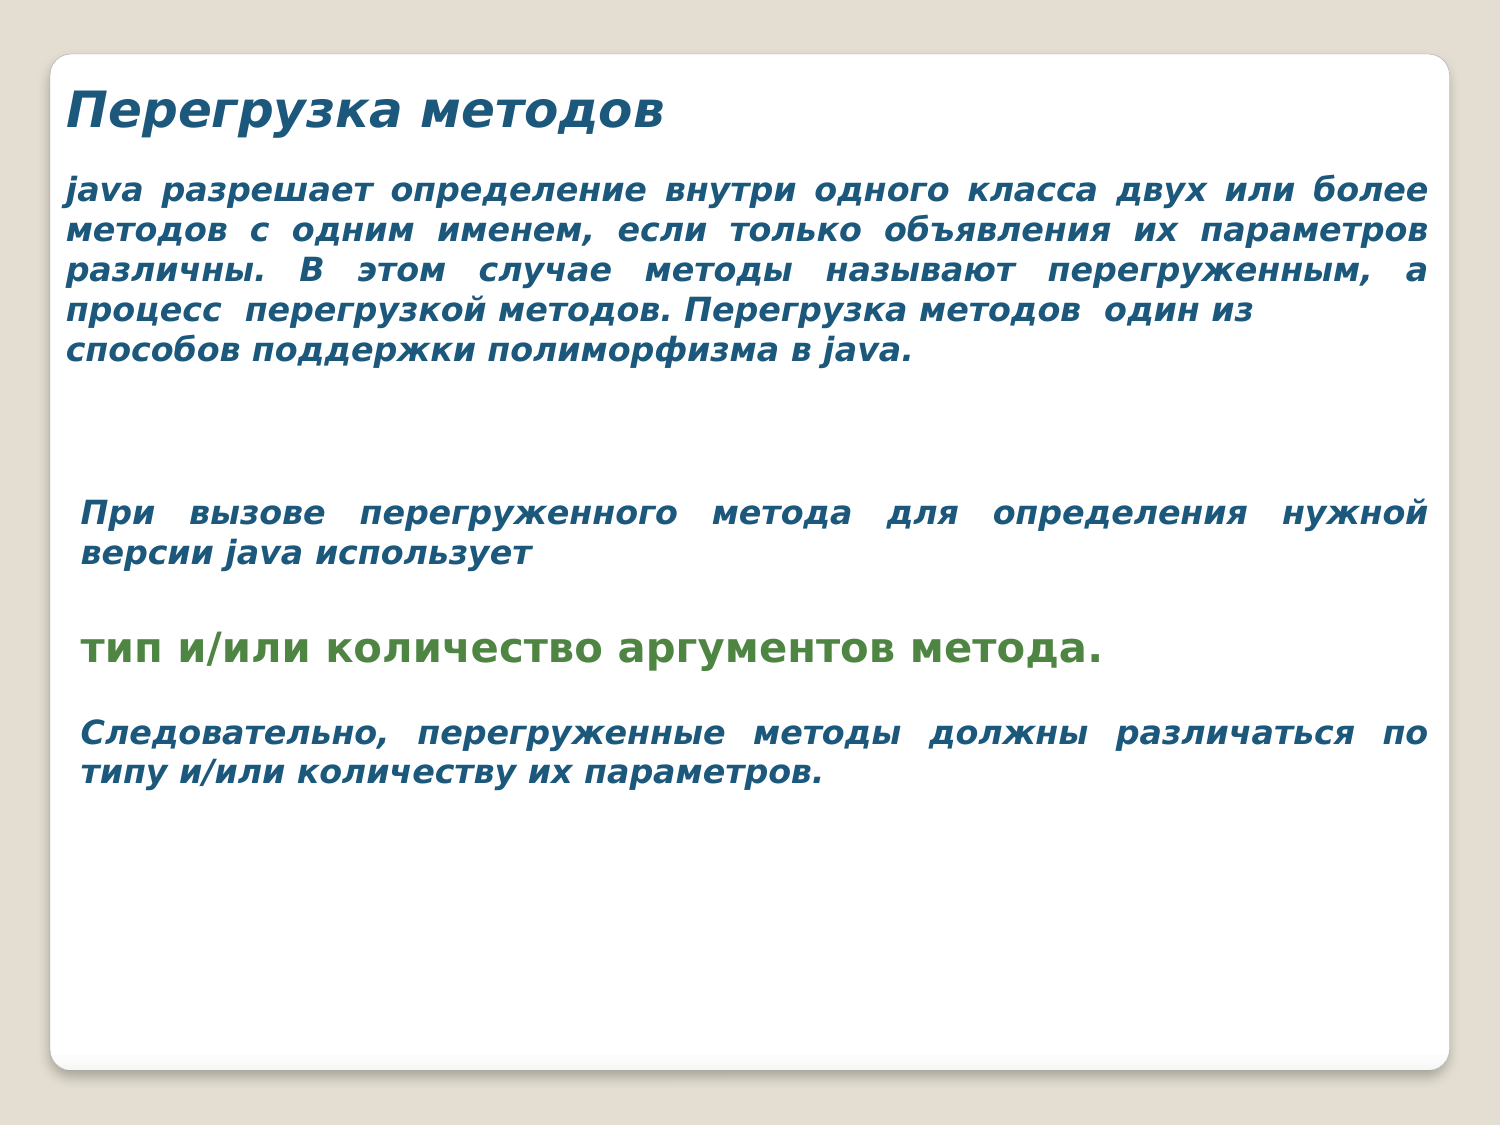

Перегрузка методов
java разрешает определение внутри одного класса двух или более методов с одним именем, если только объявления их параметров различны. В этом случае методы называют перегруженным, а процесс  перегрузкой методов. Перегрузка методов  один из
способов поддержки полиморфизма в java.
При вызове перегруженного метода для определения нужной версии java использует

тип и/или количество аргументов метода.

Следовательно, перегруженные методы должны различаться по типу и/или количеству их параметров.